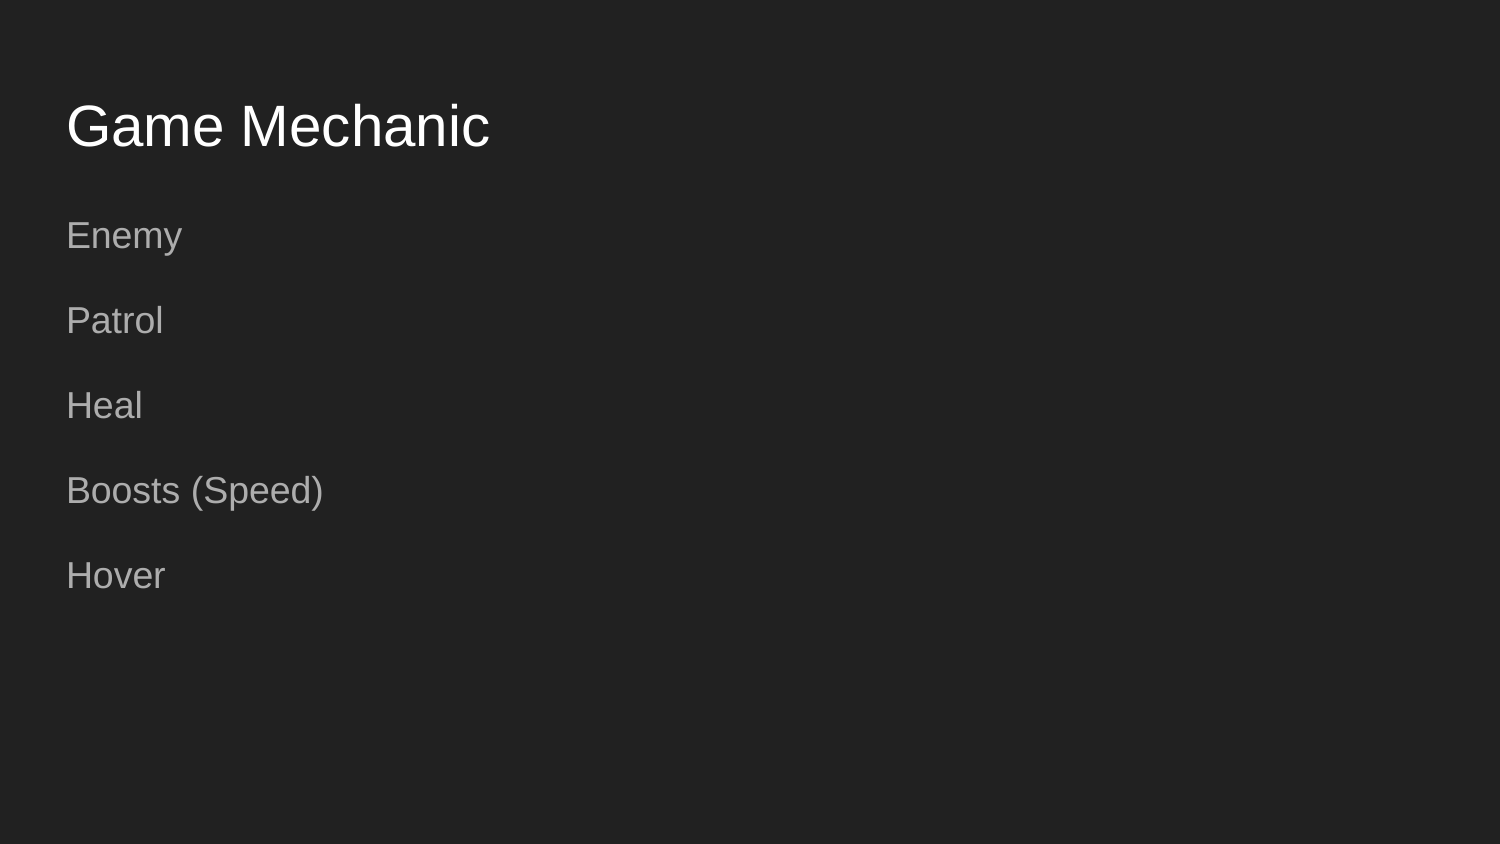

# Game Mechanic
Enemy
Patrol
Heal
Boosts (Speed)
Hover